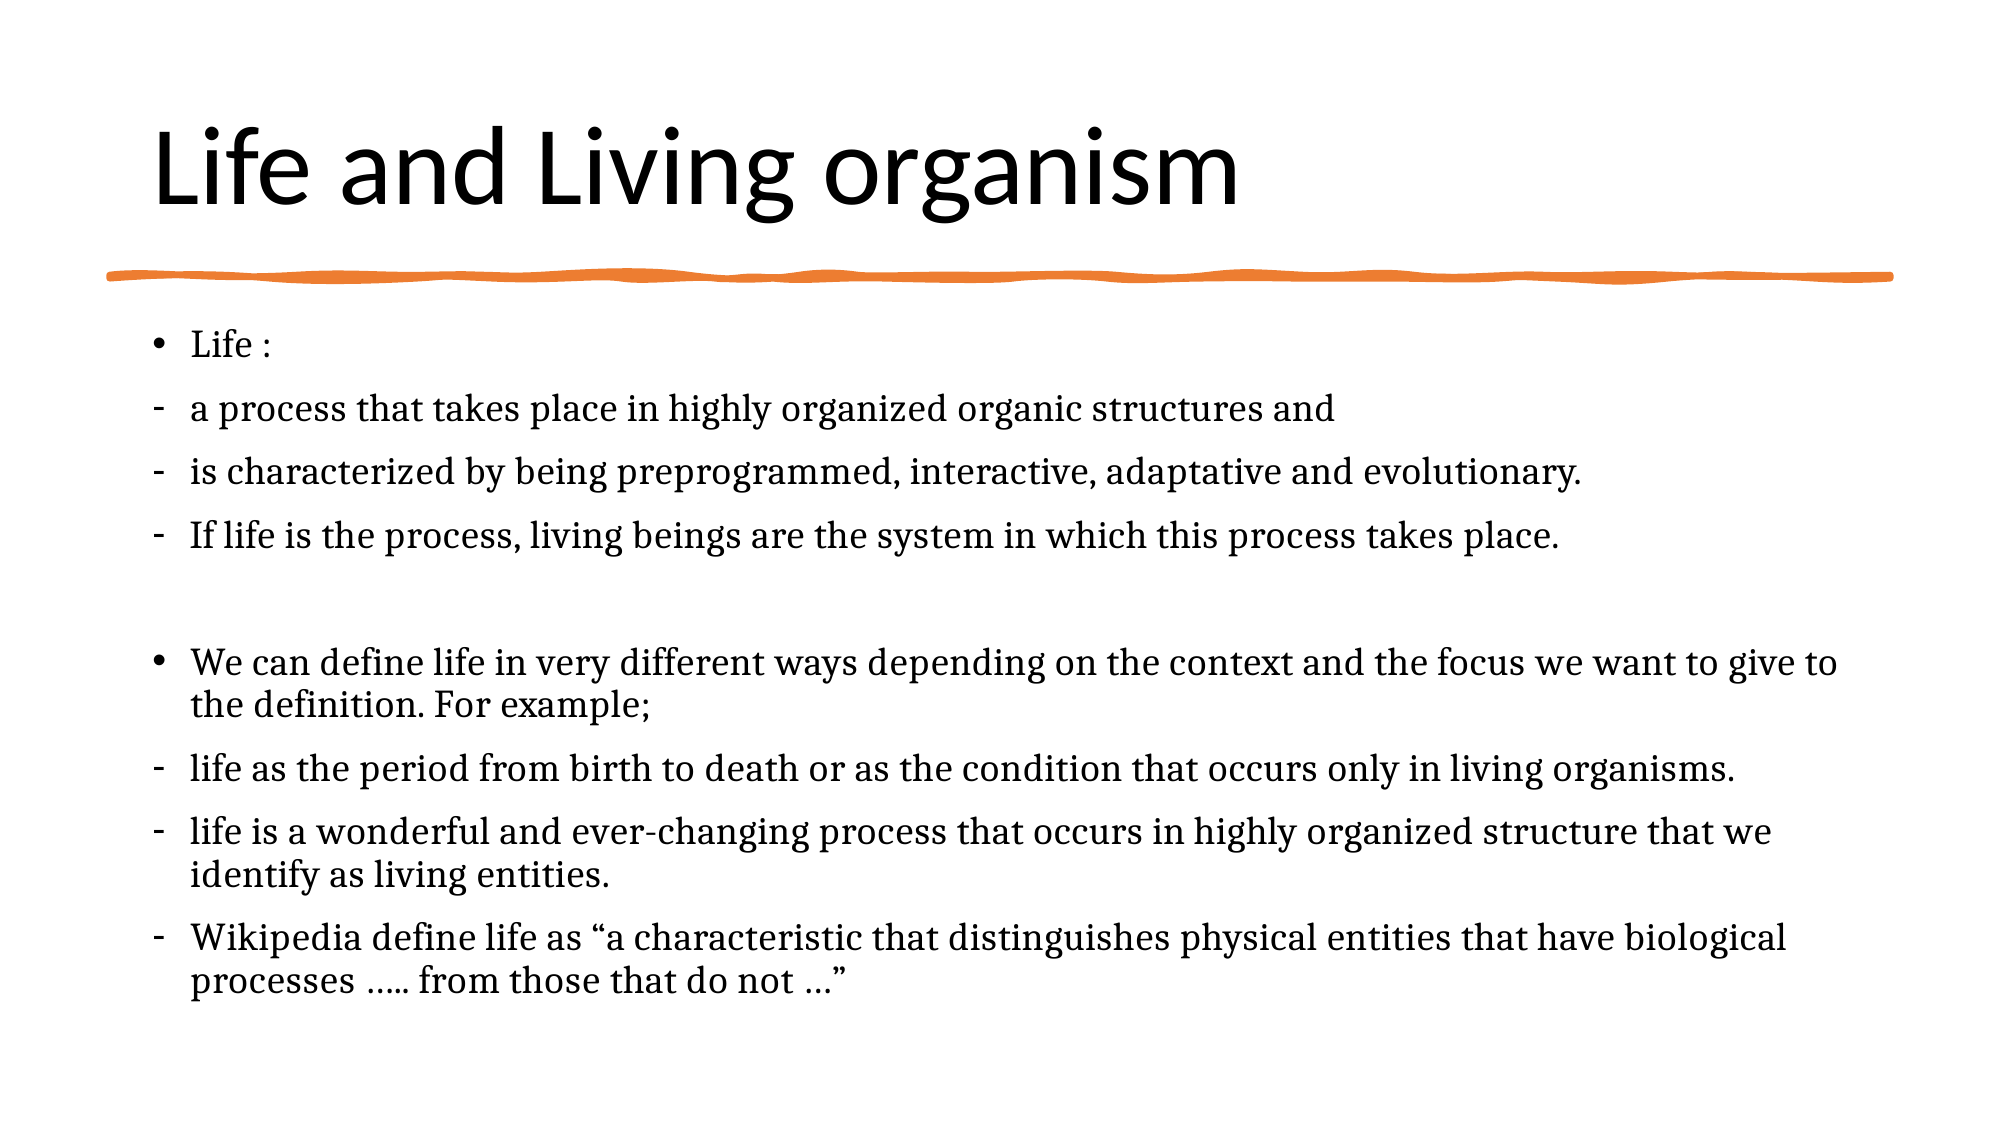

# Life and Living organism

Life :
a process that takes place in highly organized organic structures and
is characterized by being preprogrammed, interactive, adaptative and evolutionary.
If life is the process, living beings are the system in which this process takes place.

We can define life in very different ways depending on the context and the focus we want to give to the definition. For example;
life as the period from birth to death or as the condition that occurs only in living organisms.
life is a wonderful and ever-changing process that occurs in highly organized structure that we identify as living entities.
Wikipedia define life as “a characteristic that distinguishes physical entities that have biological processes ….. from those that do not …”